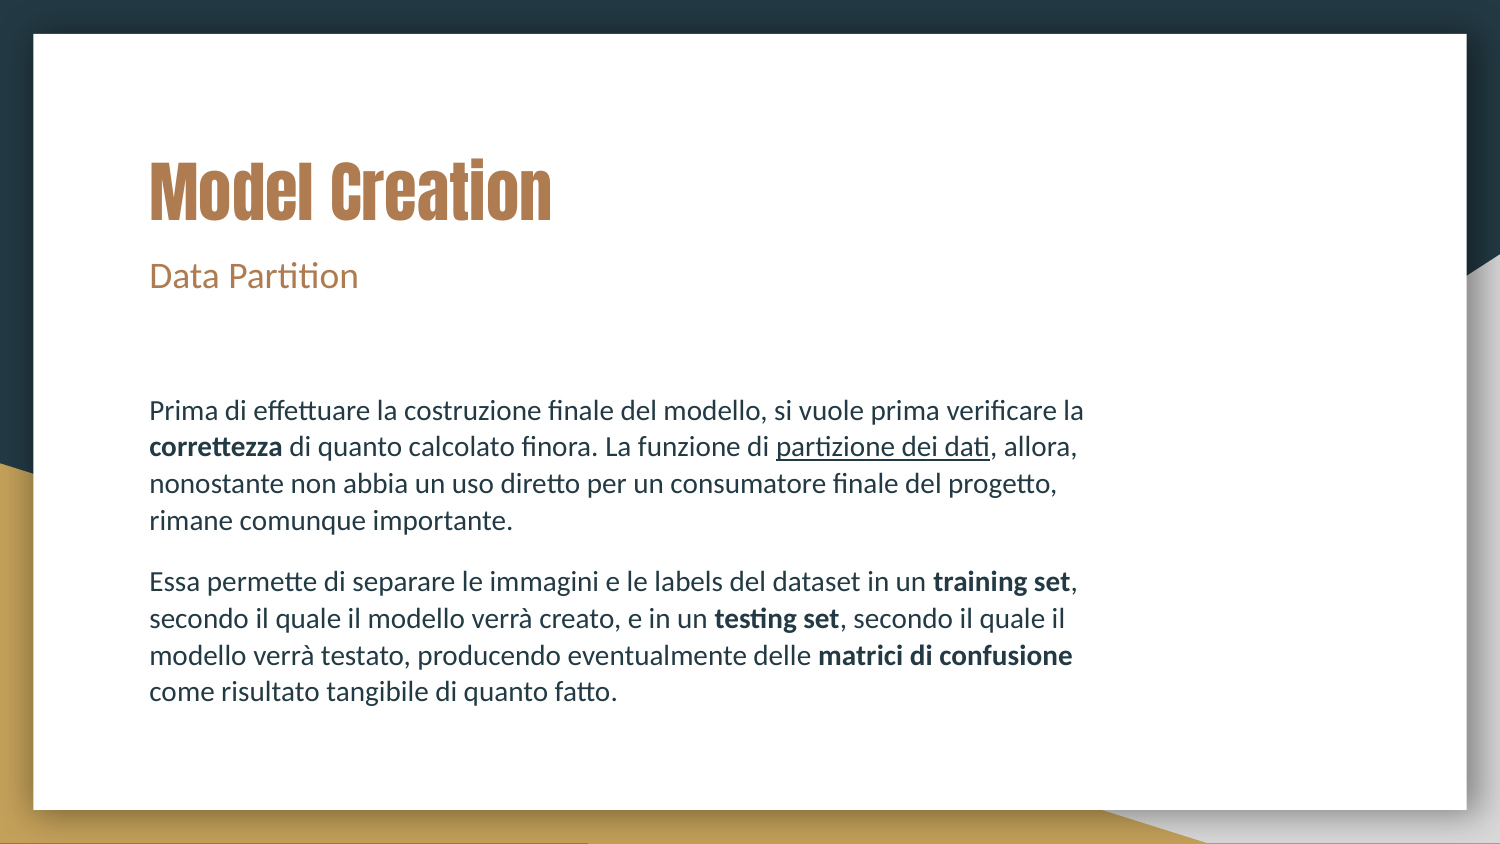

# Model Creation
Data Partition
Prima di effettuare la costruzione finale del modello, si vuole prima verificare la correttezza di quanto calcolato finora. La funzione di partizione dei dati, allora, nonostante non abbia un uso diretto per un consumatore finale del progetto, rimane comunque importante.
Essa permette di separare le immagini e le labels del dataset in un training set, secondo il quale il modello verrà creato, e in un testing set, secondo il quale il modello verrà testato, producendo eventualmente delle matrici di confusione come risultato tangibile di quanto fatto.